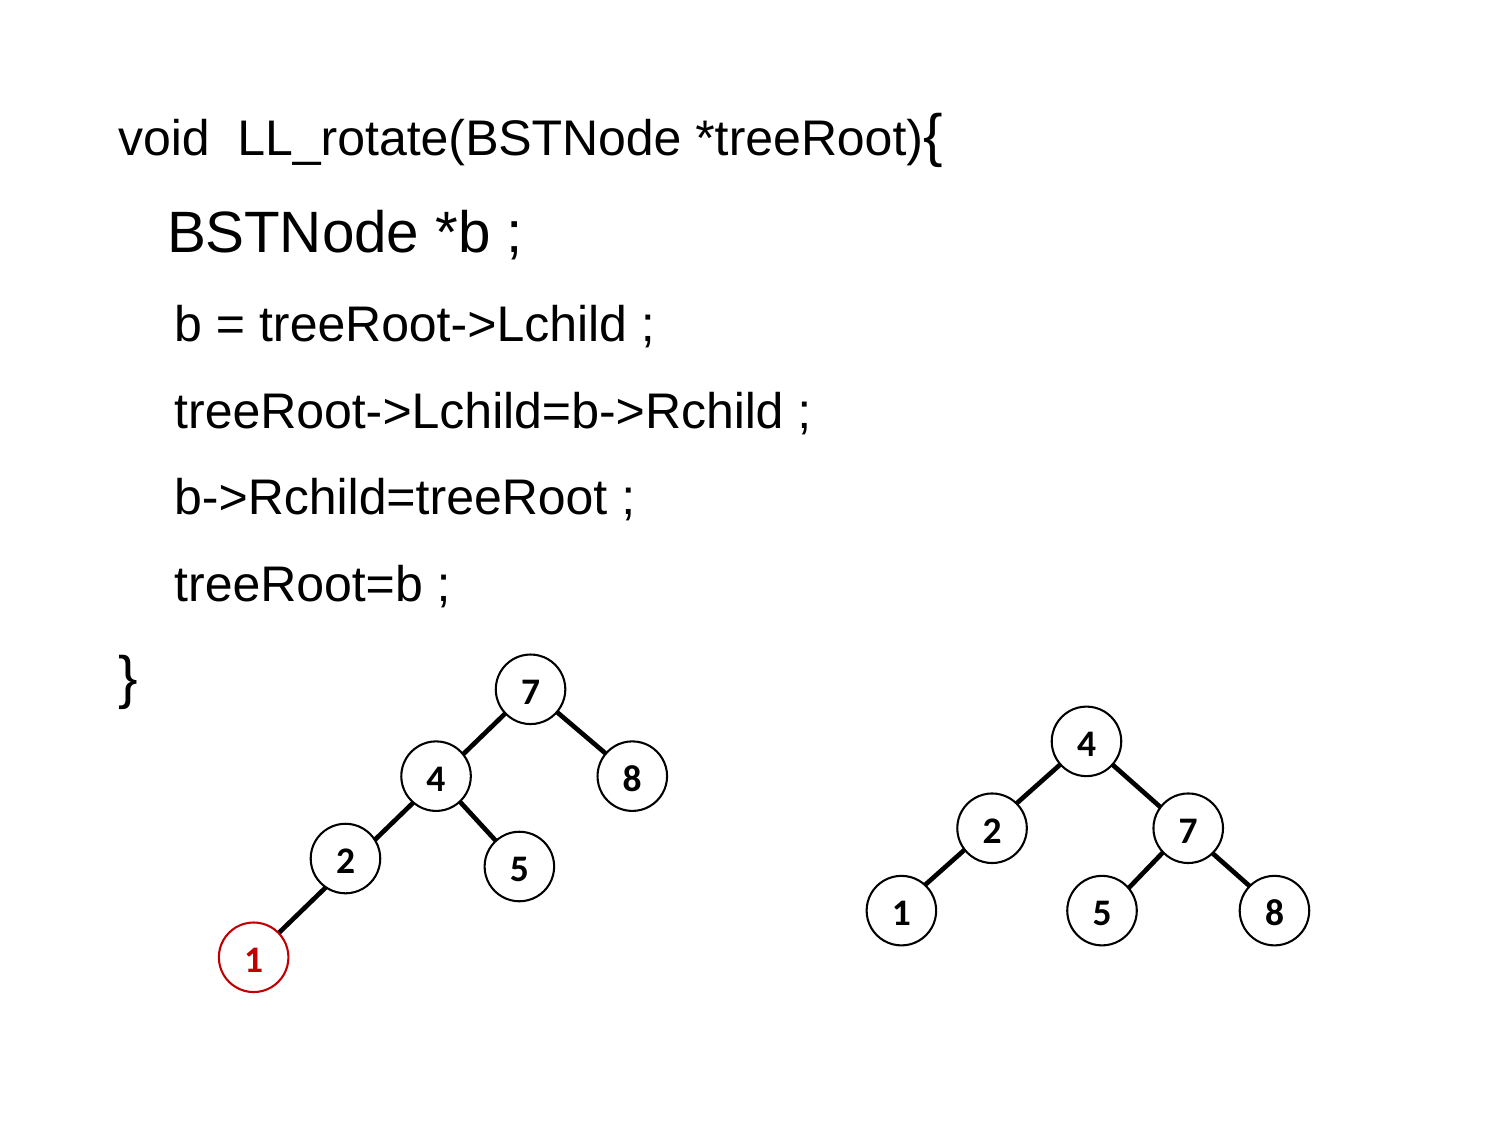

void  LL_rotate(BSTNode *treeRoot){
   BSTNode *b ;
    b = treeRoot->Lchild ;
    treeRoot->Lchild=b->Rchild ;
    b->Rchild=treeRoot ;
    treeRoot=b ;
}
7
4
4
8
2
7
2
5
1
5
8
1